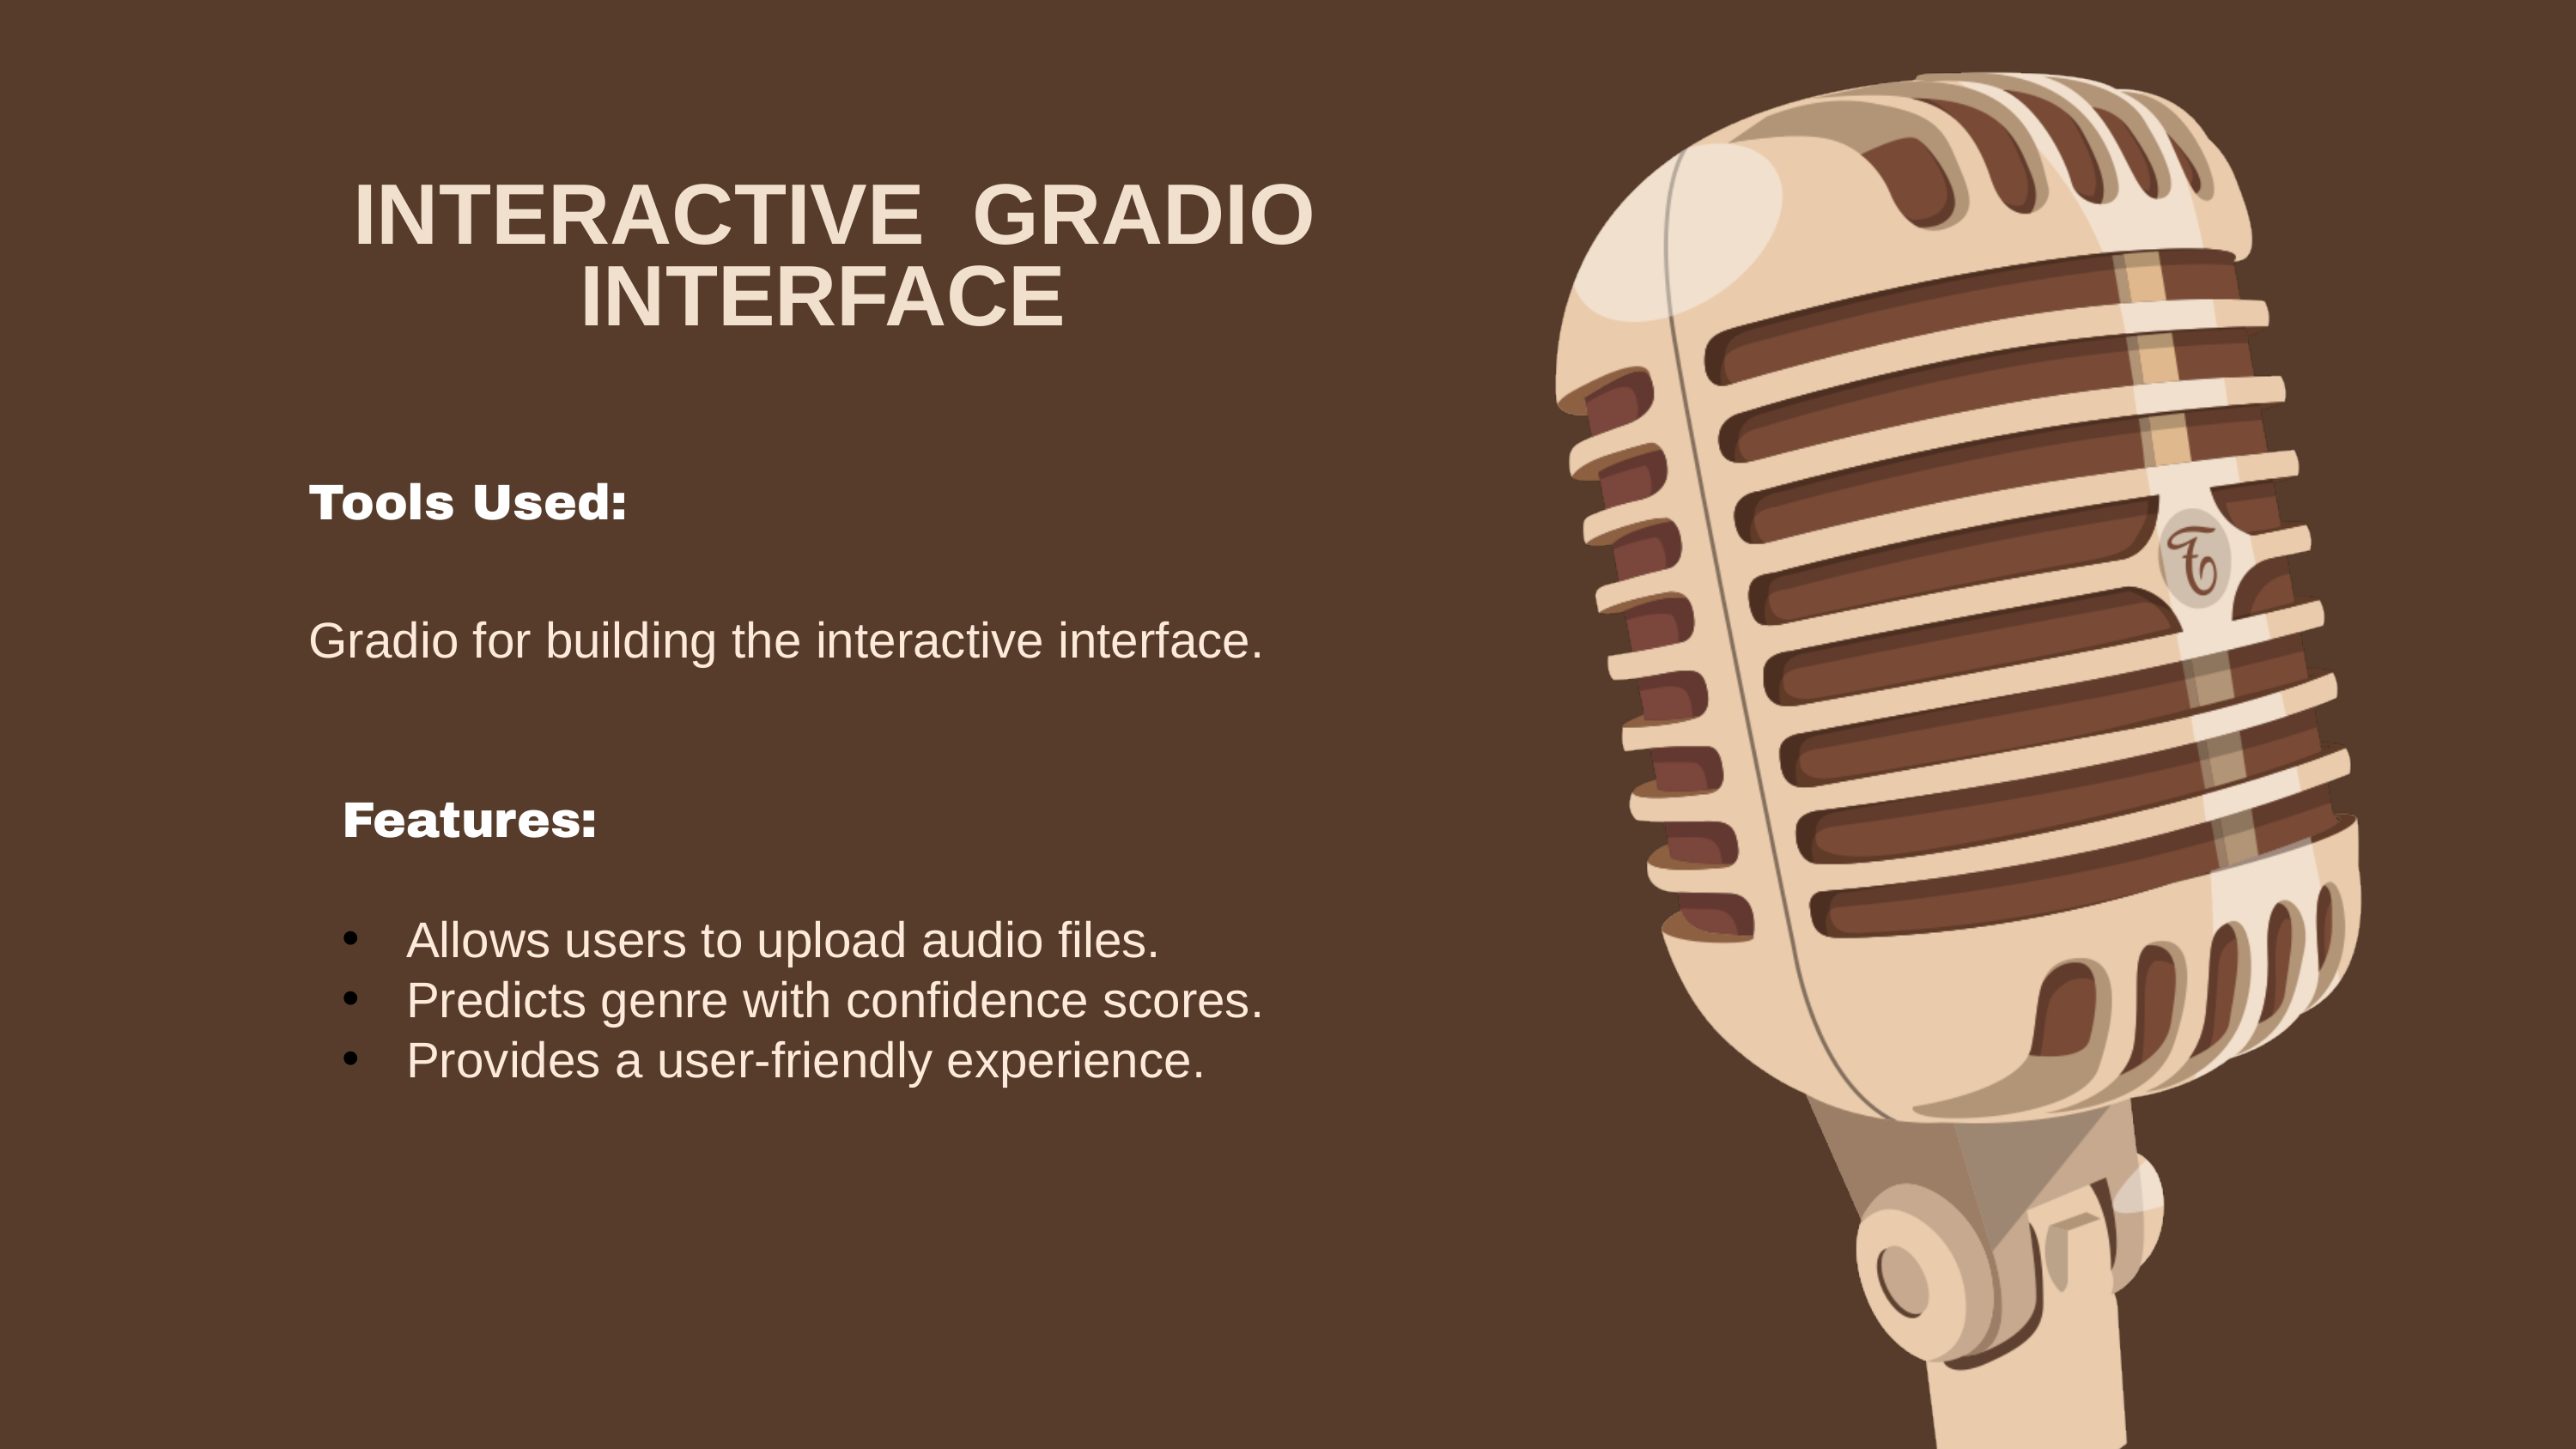

INTERACTIVE  GRADIO INTERFACE
Tools Used:

Gradio for building the interactive interface.

Features:

Allows users to upload audio files.
Predicts genre with confidence scores.
Provides a user-friendly experience.